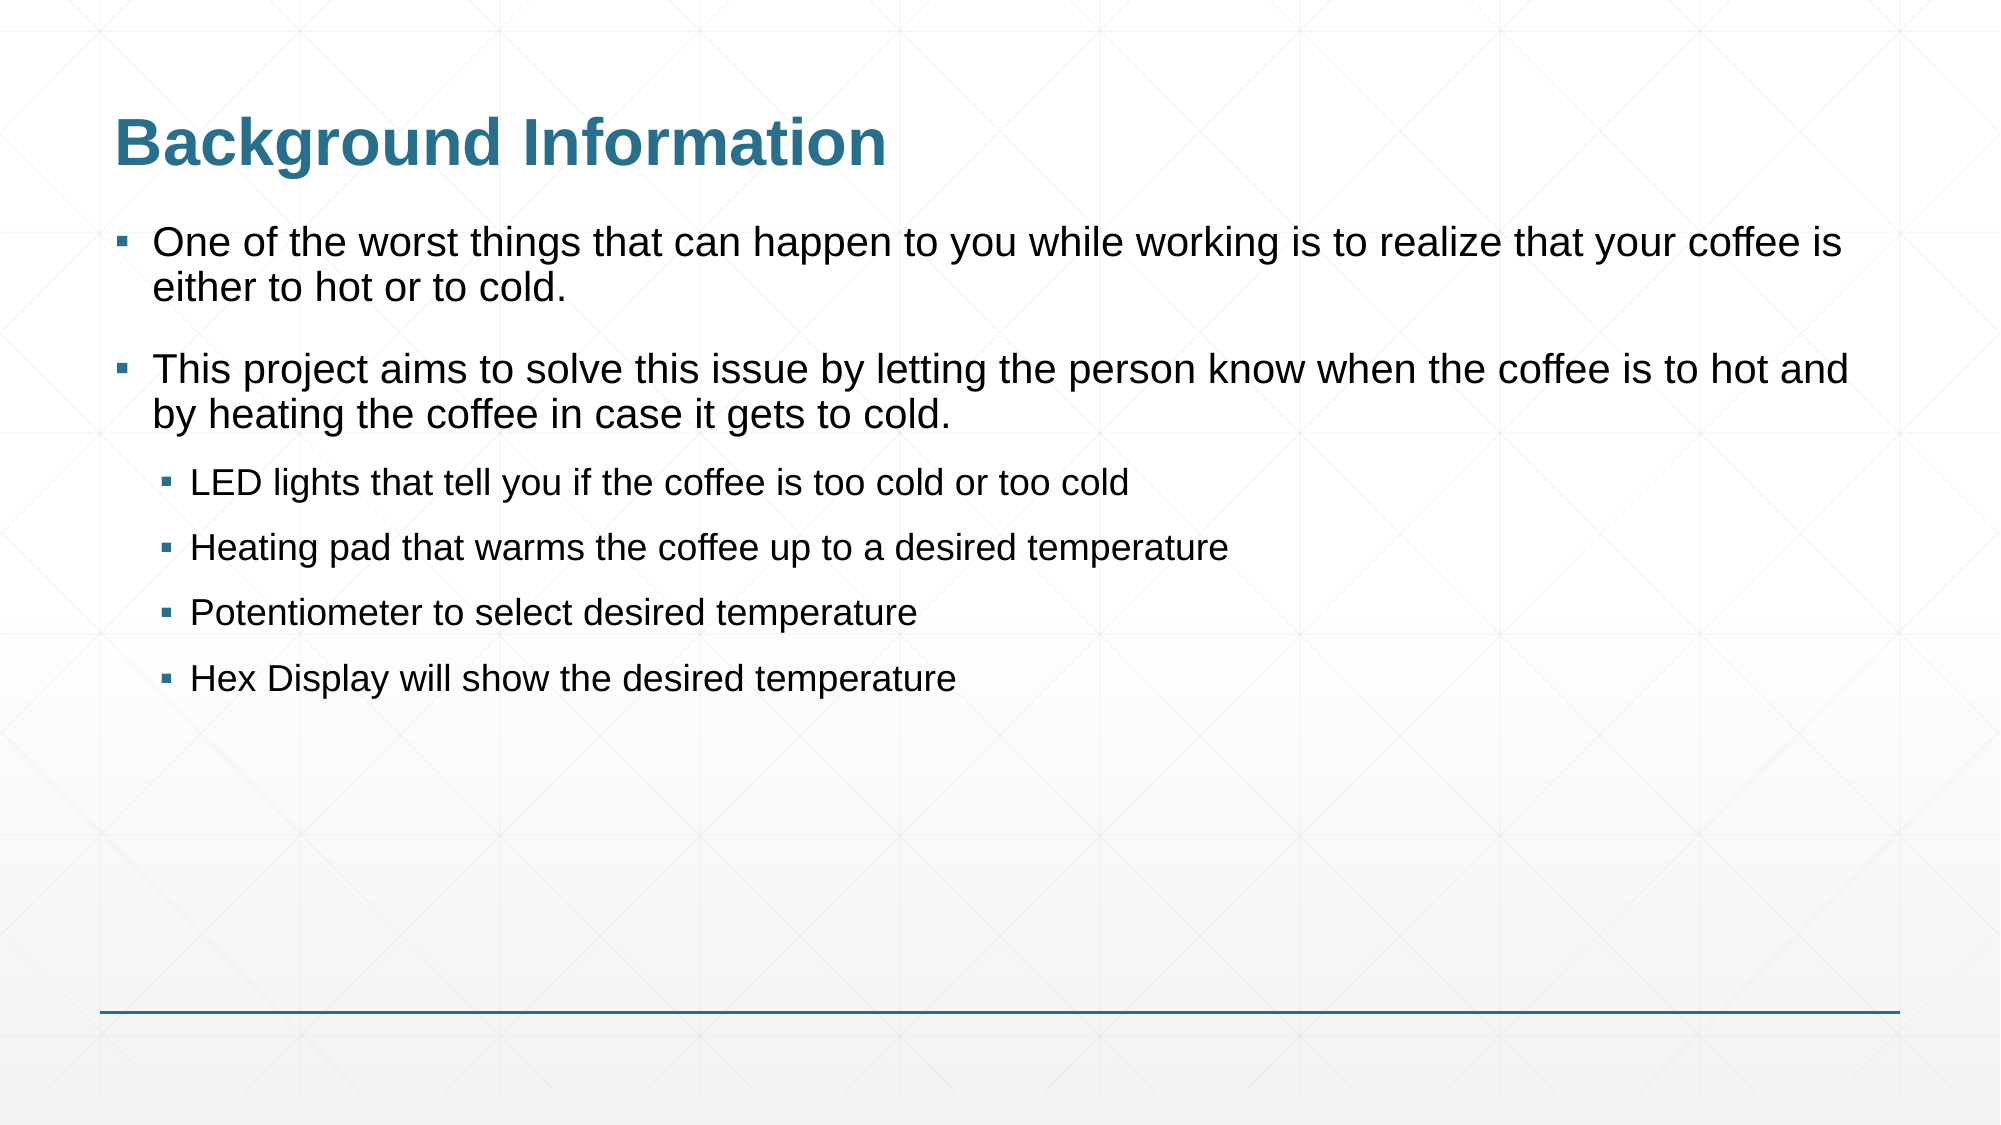

# Background Information
One of the worst things that can happen to you while working is to realize that your coffee is either to hot or to cold.
This project aims to solve this issue by letting the person know when the coffee is to hot and by heating the coffee in case it gets to cold.
LED lights that tell you if the coffee is too cold or too cold
Heating pad that warms the coffee up to a desired temperature
Potentiometer to select desired temperature
Hex Display will show the desired temperature